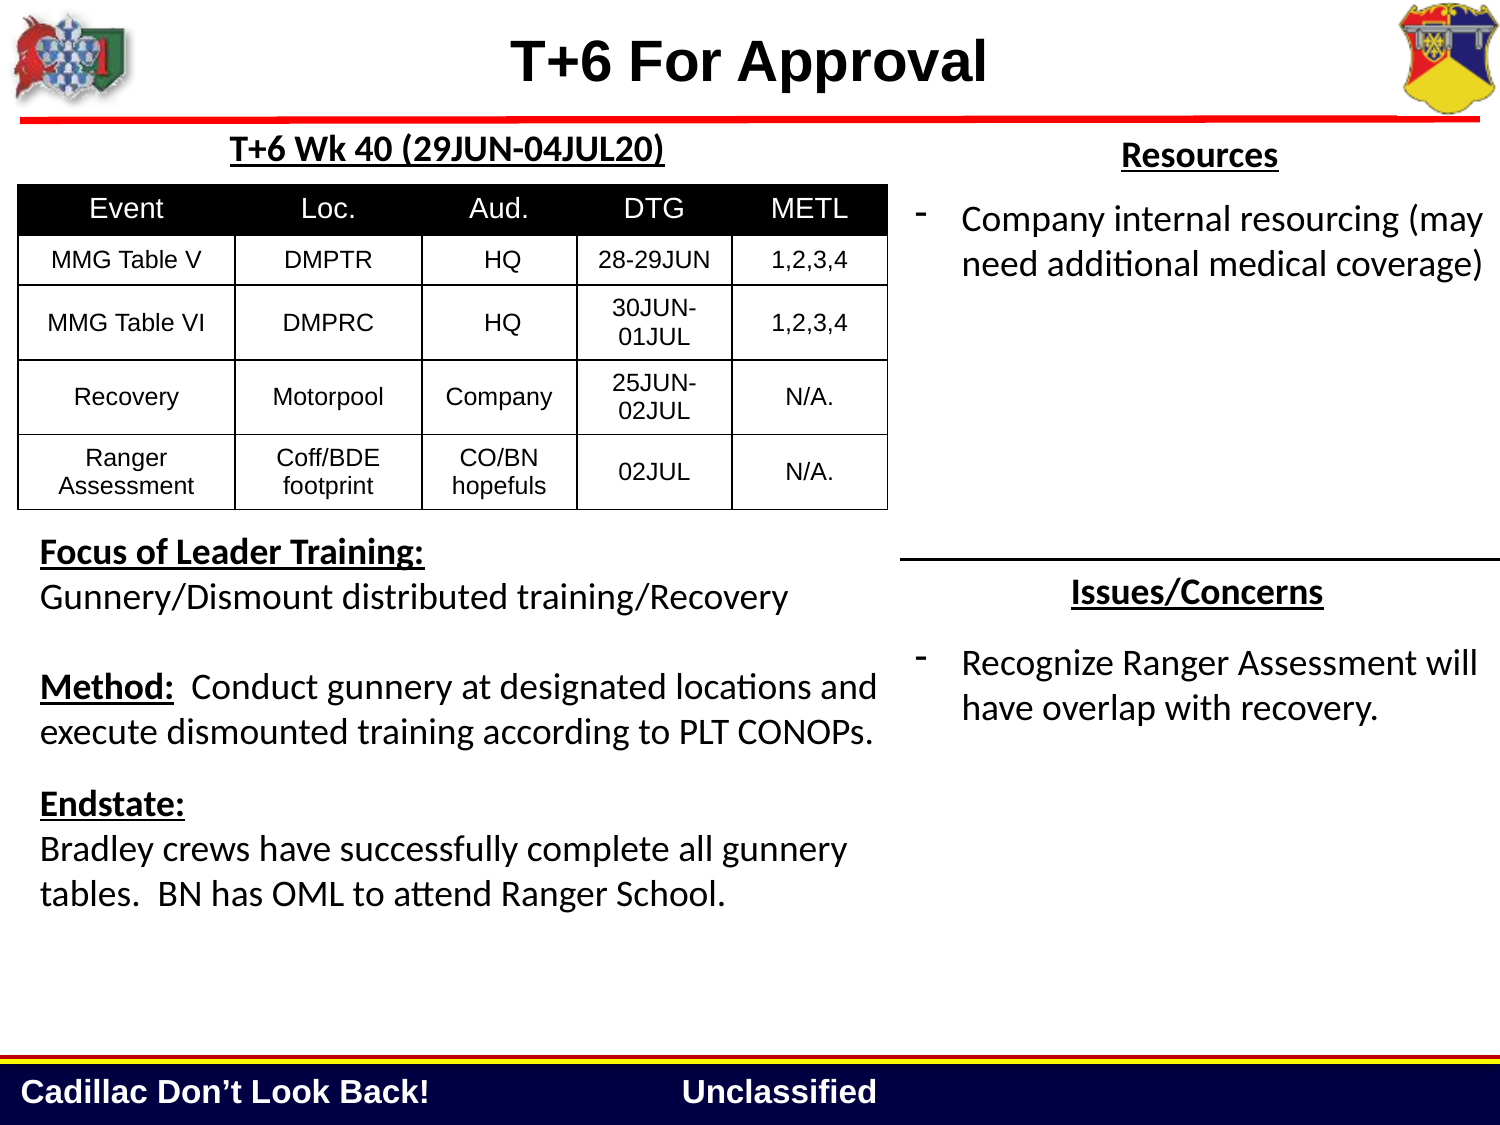

# T+6 For Approval
T+6 Wk 40 (29JUN-04JUL20)
Resources

Company internal resourcing (may need additional medical coverage)
| Event | Loc. | Aud. | DTG | METL |
| --- | --- | --- | --- | --- |
| MMG Table V | DMPTR | HQ | 28-29JUN | 1,2,3,4 |
| MMG Table VI | DMPRC | HQ | 30JUN-01JUL | 1,2,3,4 |
| Recovery | Motorpool | Company | 25JUN-02JUL | N/A. |
| Ranger Assessment | Coff/BDE footprint | CO/BN hopefuls | 02JUL | N/A. |

Focus of Leader Training:
Gunnery/Dismount distributed training/Recovery

Method:  Conduct gunnery at designated locations and execute dismounted training according to PLT CONOPs.

Endstate:
Bradley crews have successfully complete all gunnery tables.  BN has OML to attend Ranger School.
Issues/Concerns

Recognize Ranger Assessment will have overlap with recovery.